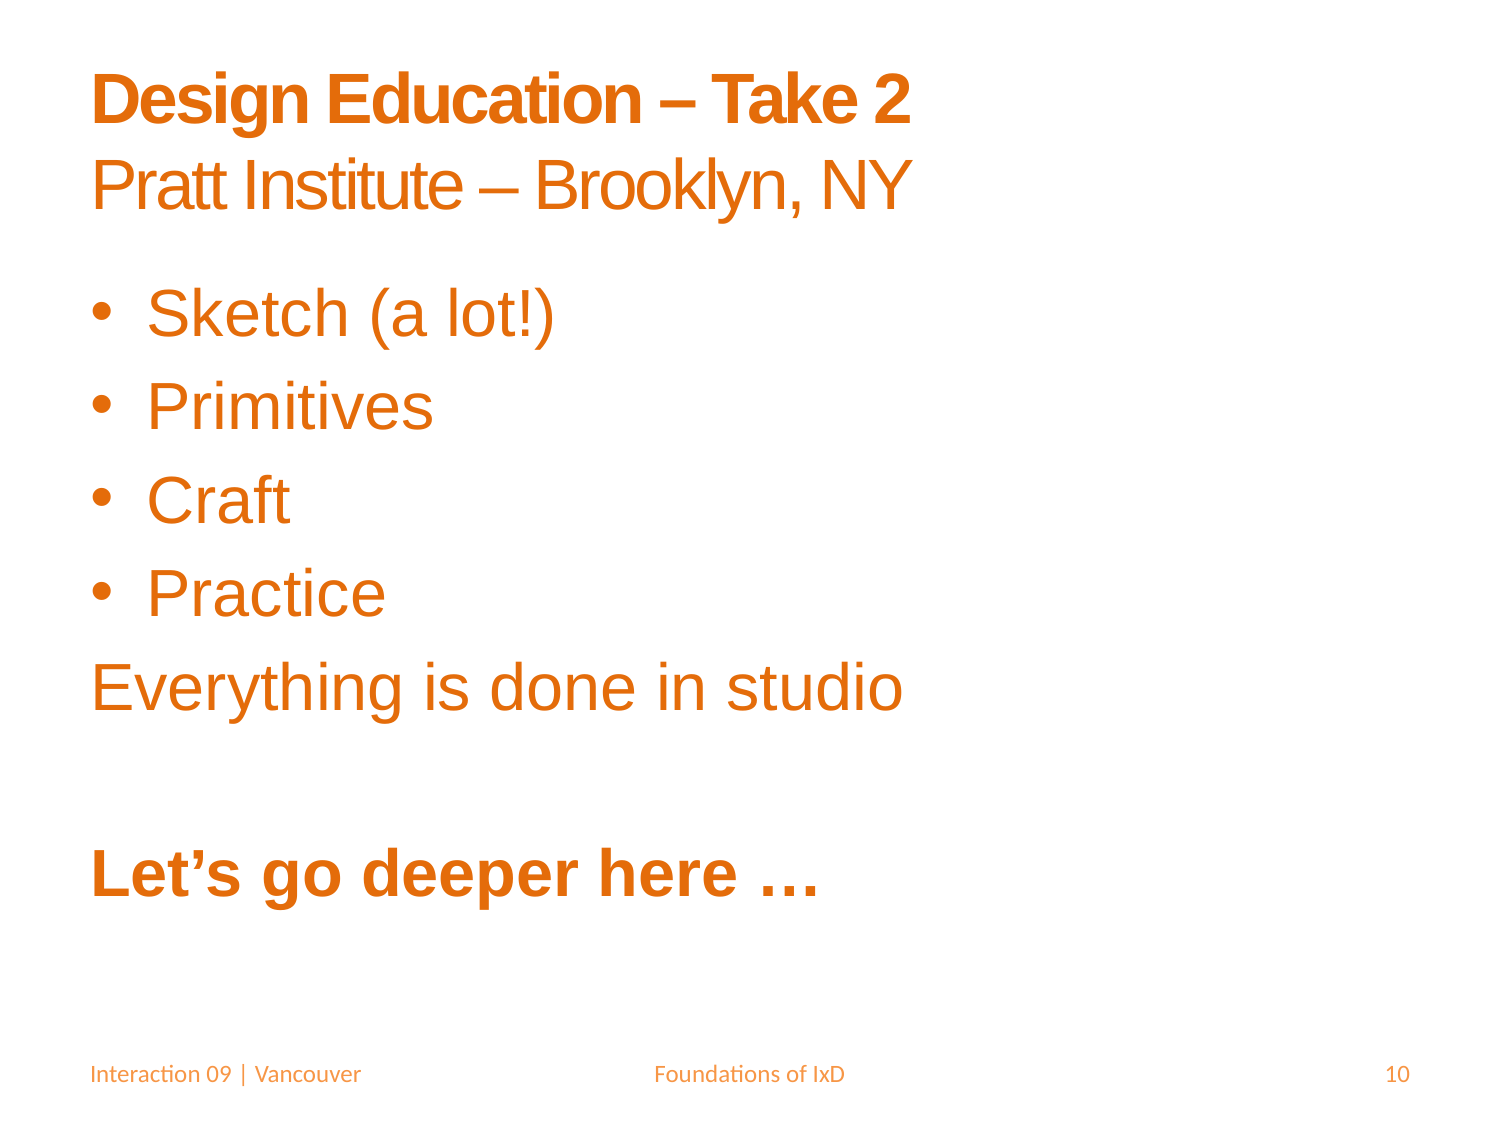

# Design Education – Take 2 Pratt Institute – Brooklyn, NY
Sketch (a lot!)
Primitives
Craft
Practice
Everything is done in studio

Let’s go deeper here …
Interaction 09 | Vancouver
Foundations of IxD
10